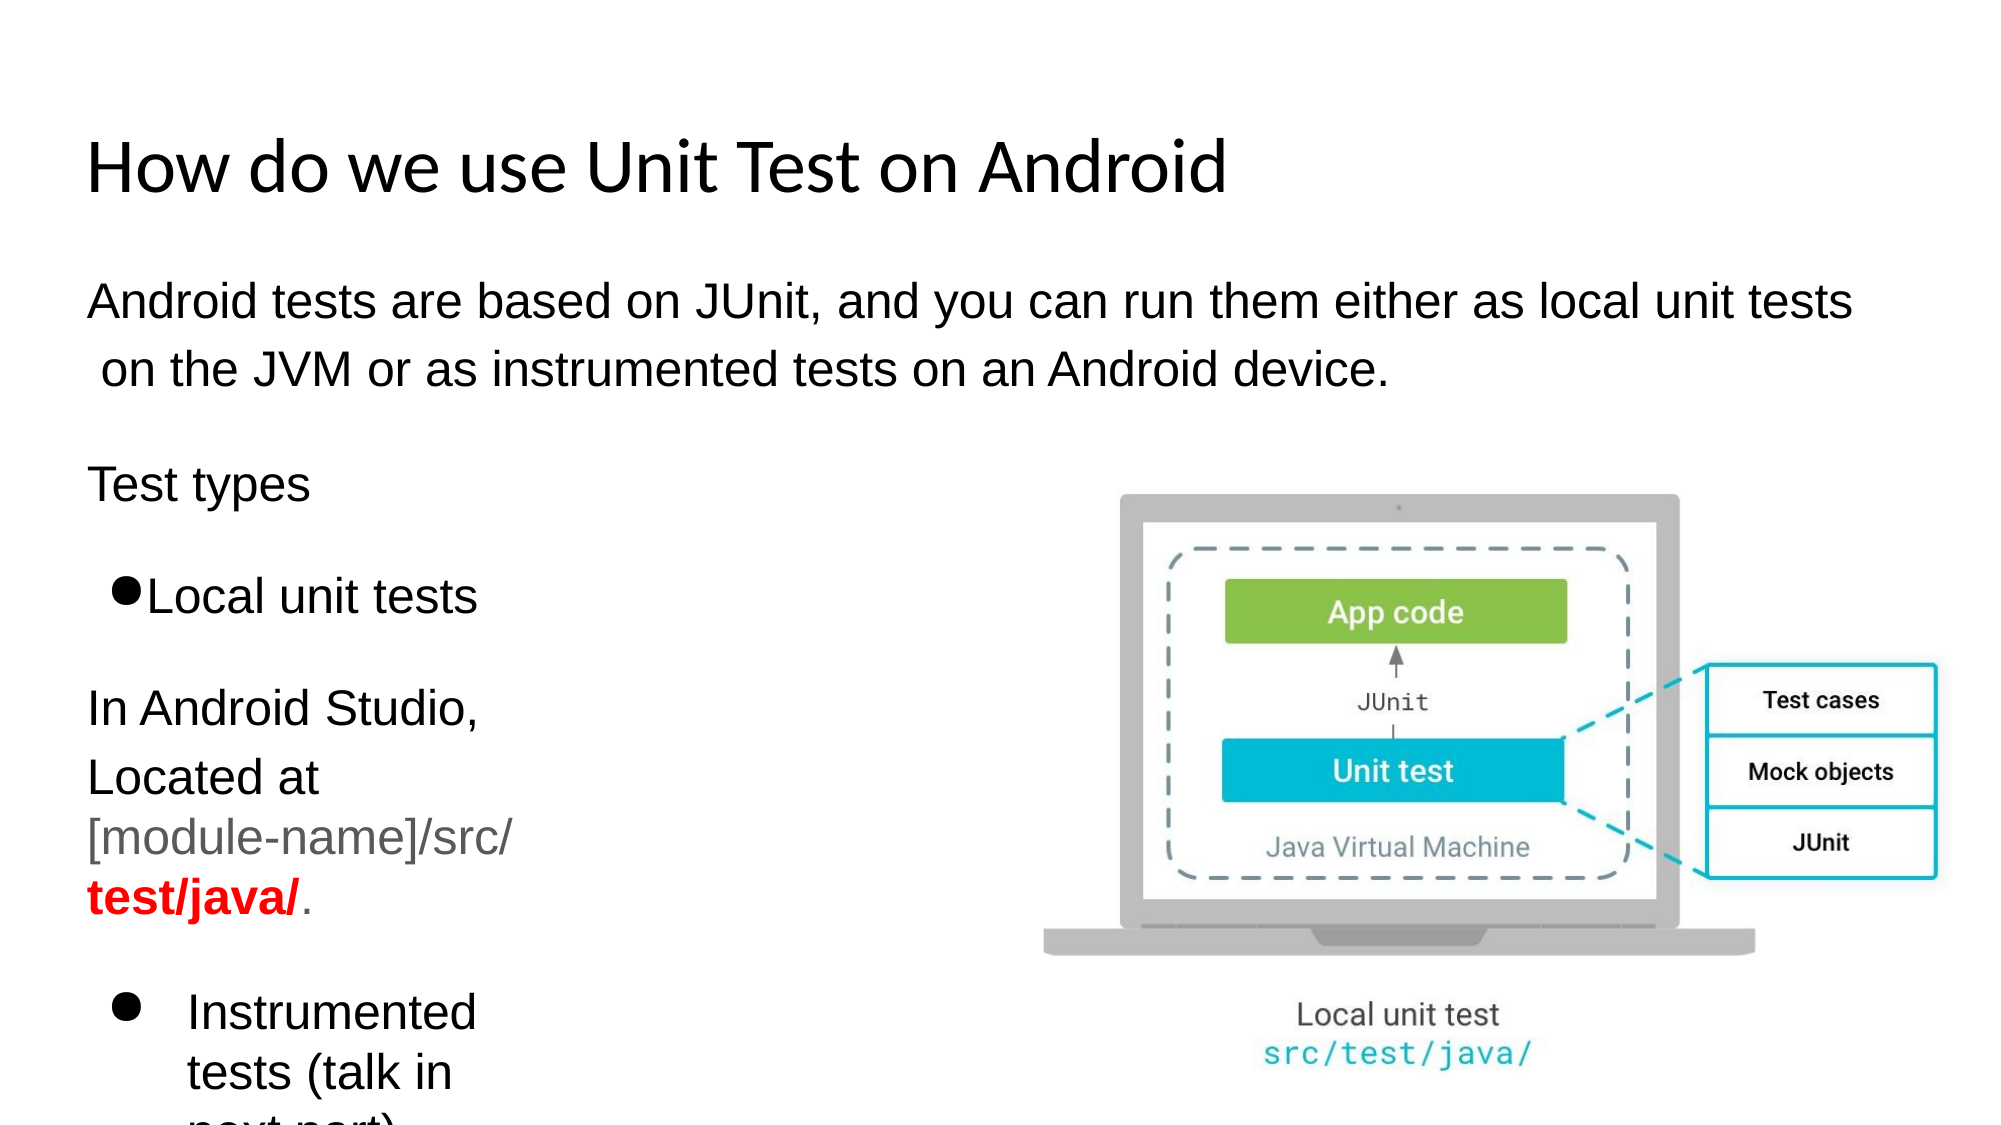

# How do we use Unit Test on Android
Android tests are based on JUnit, and you can run them either as local unit tests  on the JVM or as instrumented tests on an Android device.

Test types
Local unit tests  In Android Studio,
Located at [module-name]/src/test/java/.

Instrumented tests (talk in next part)